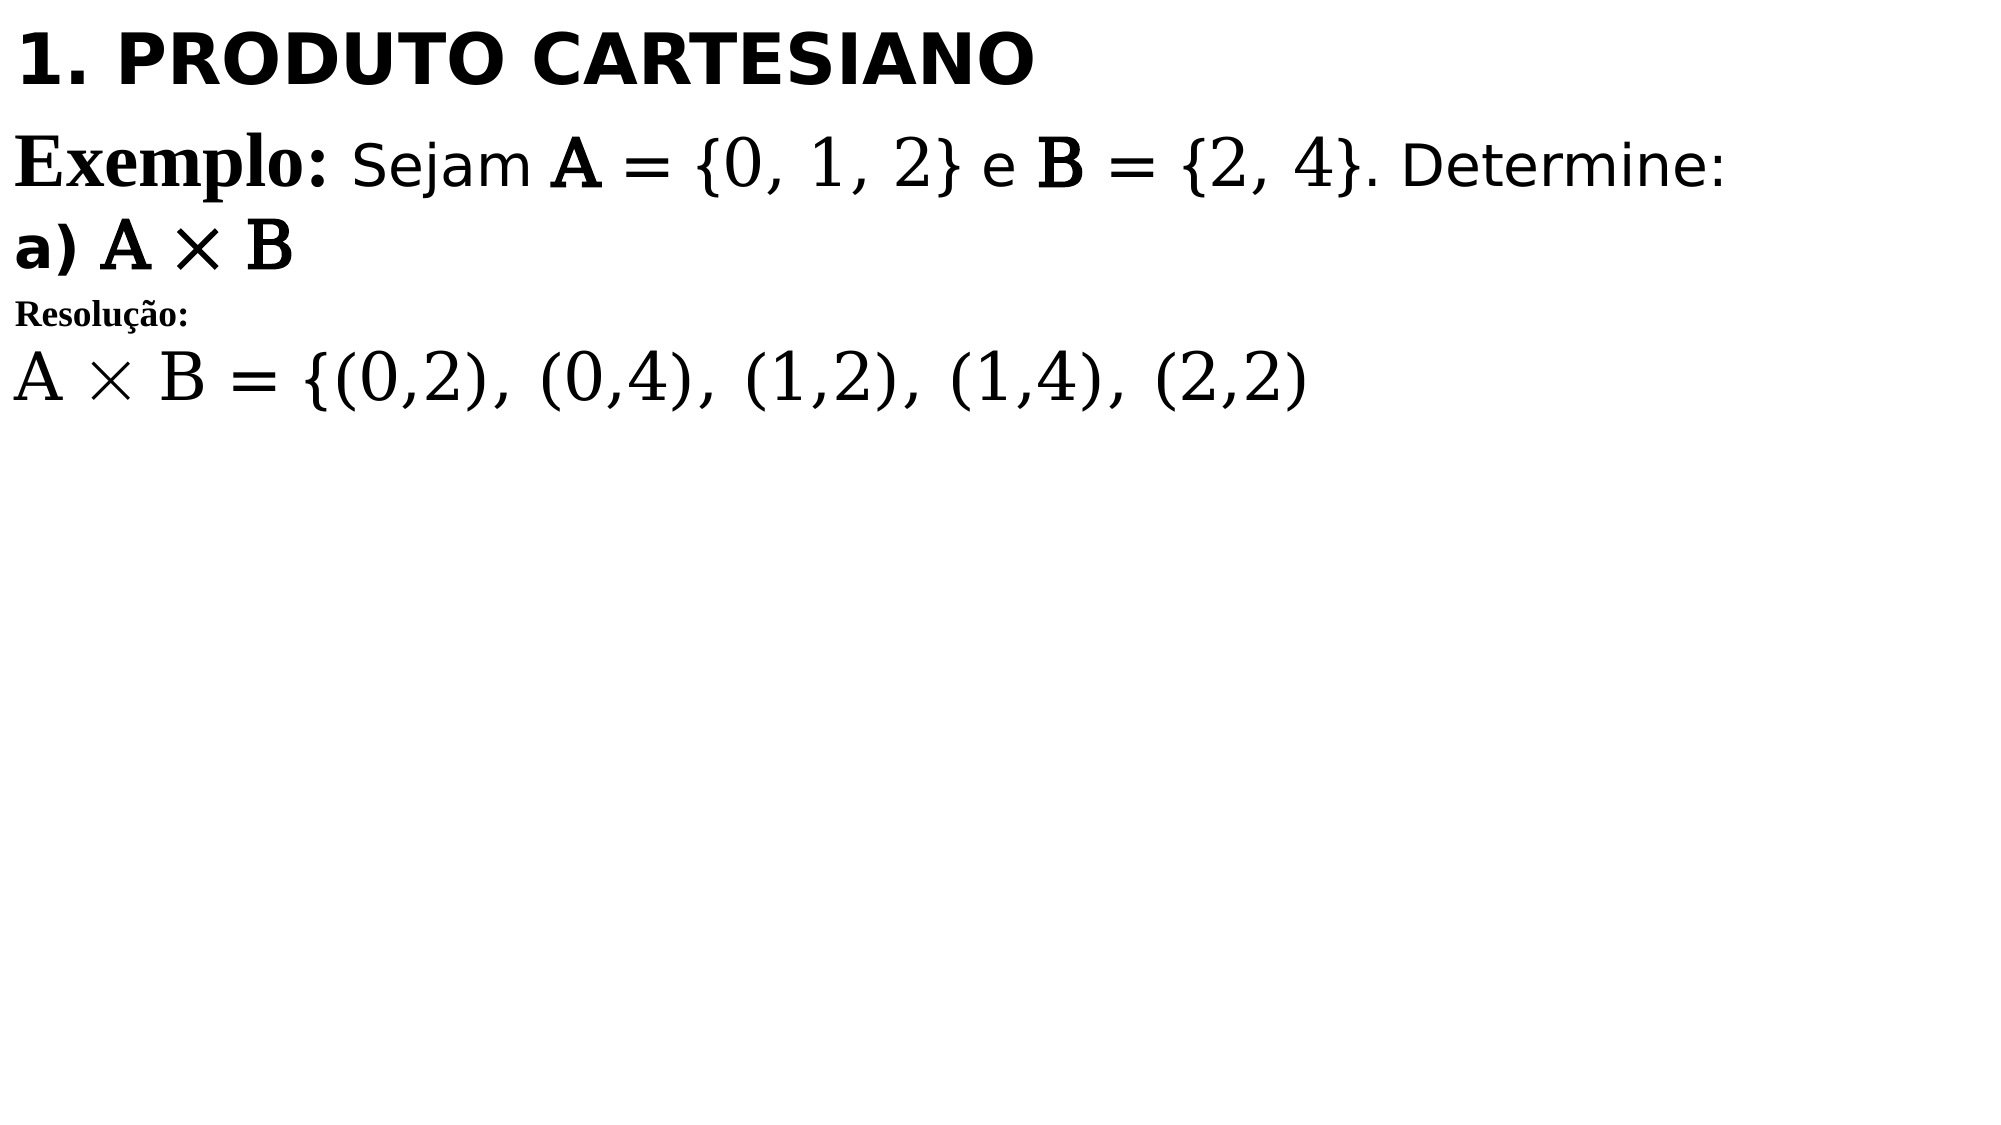

# 1. PRODUTO CARTESIANO
Exemplo: Sejam A = {0, 1, 2} e B = {2, 4}. Determine:
a) A × B
Resolução:
A × B = {(0,2), (0,4), (1,2), (1,4), (2,2)